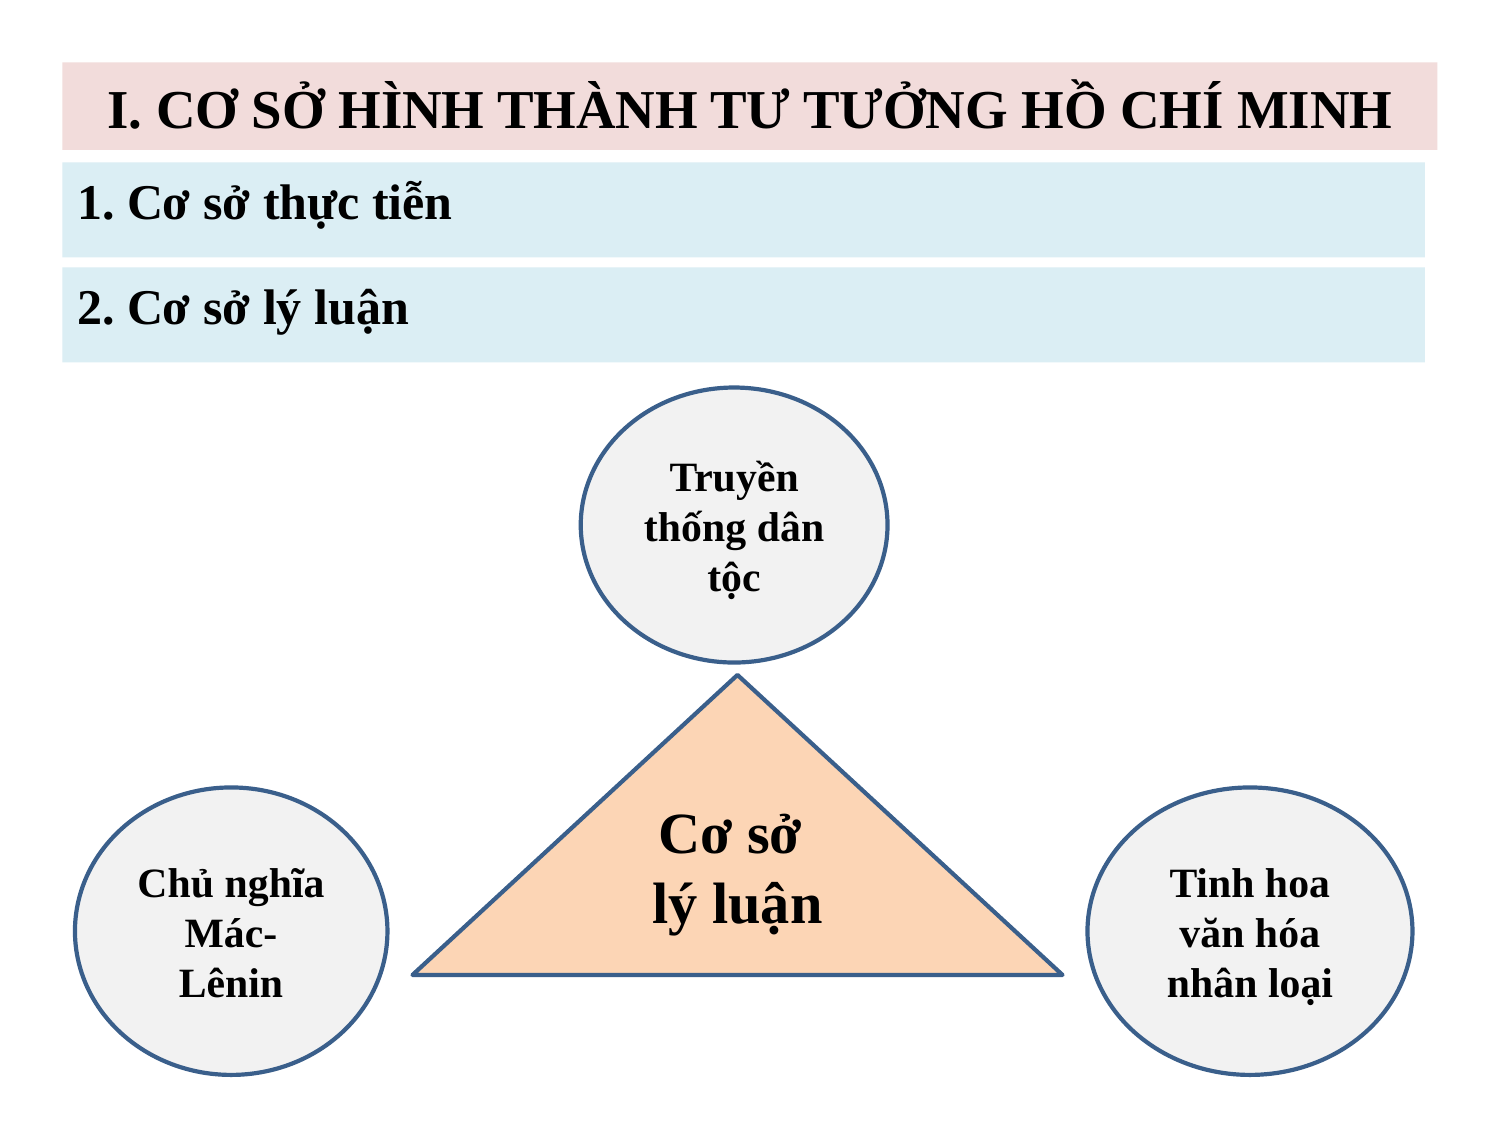

I. CƠ SỞ HÌNH THÀNH TƯ TƯỞNG HỒ CHÍ MINH
1. Cơ sở thực tiễn
2. Cơ sở lý luận
Truyền thống dân tộc
Cơ sở
lý luận

Chủ nghĩa Mác-Lênin
Tinh hoa văn hóa nhân loại